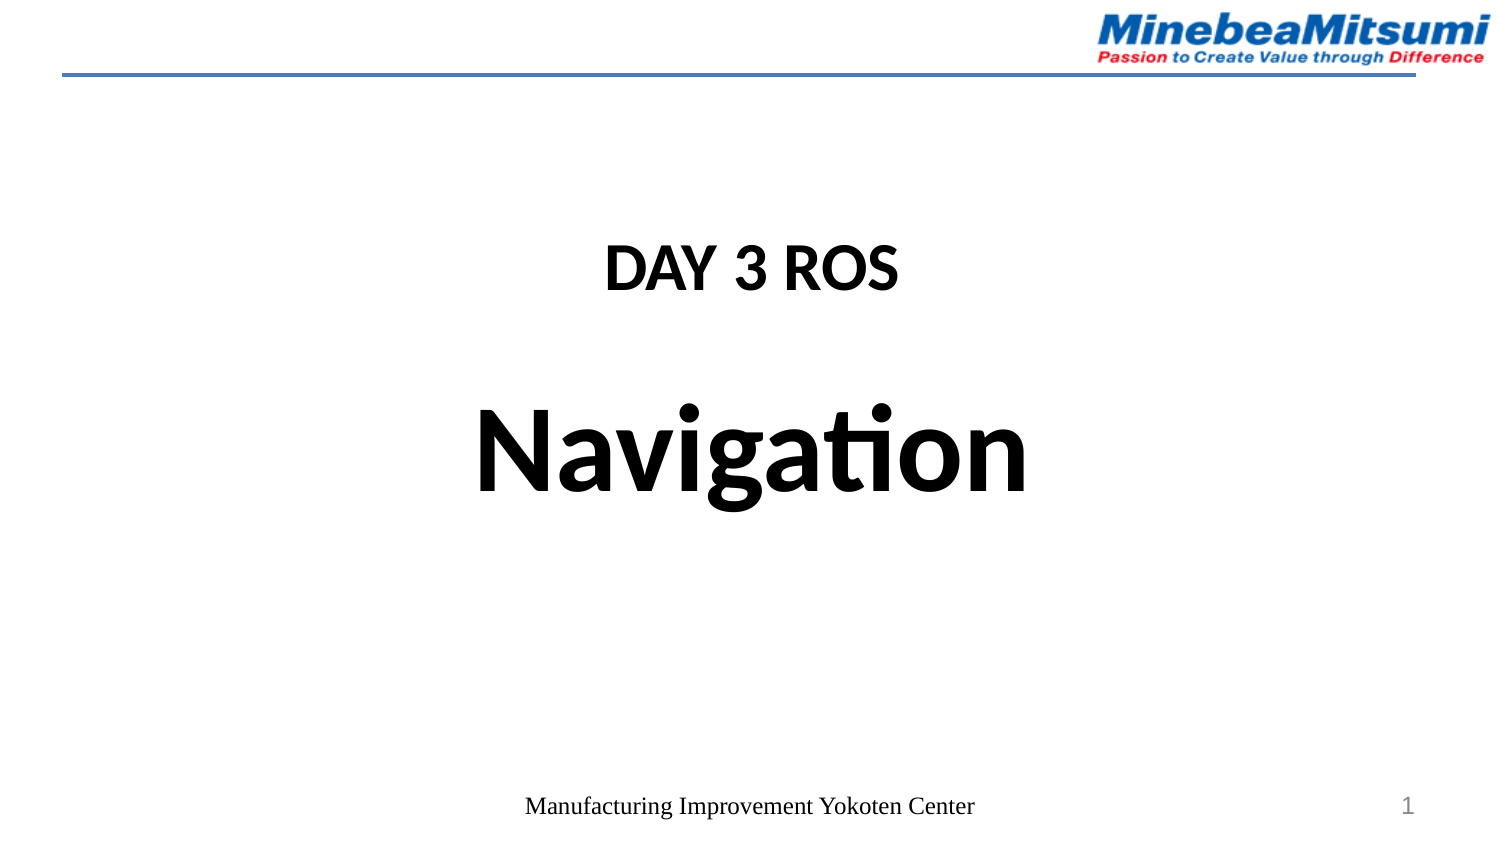

# DAY 3 ROS
Navigation
Manufacturing Improvement Yokoten Center
1